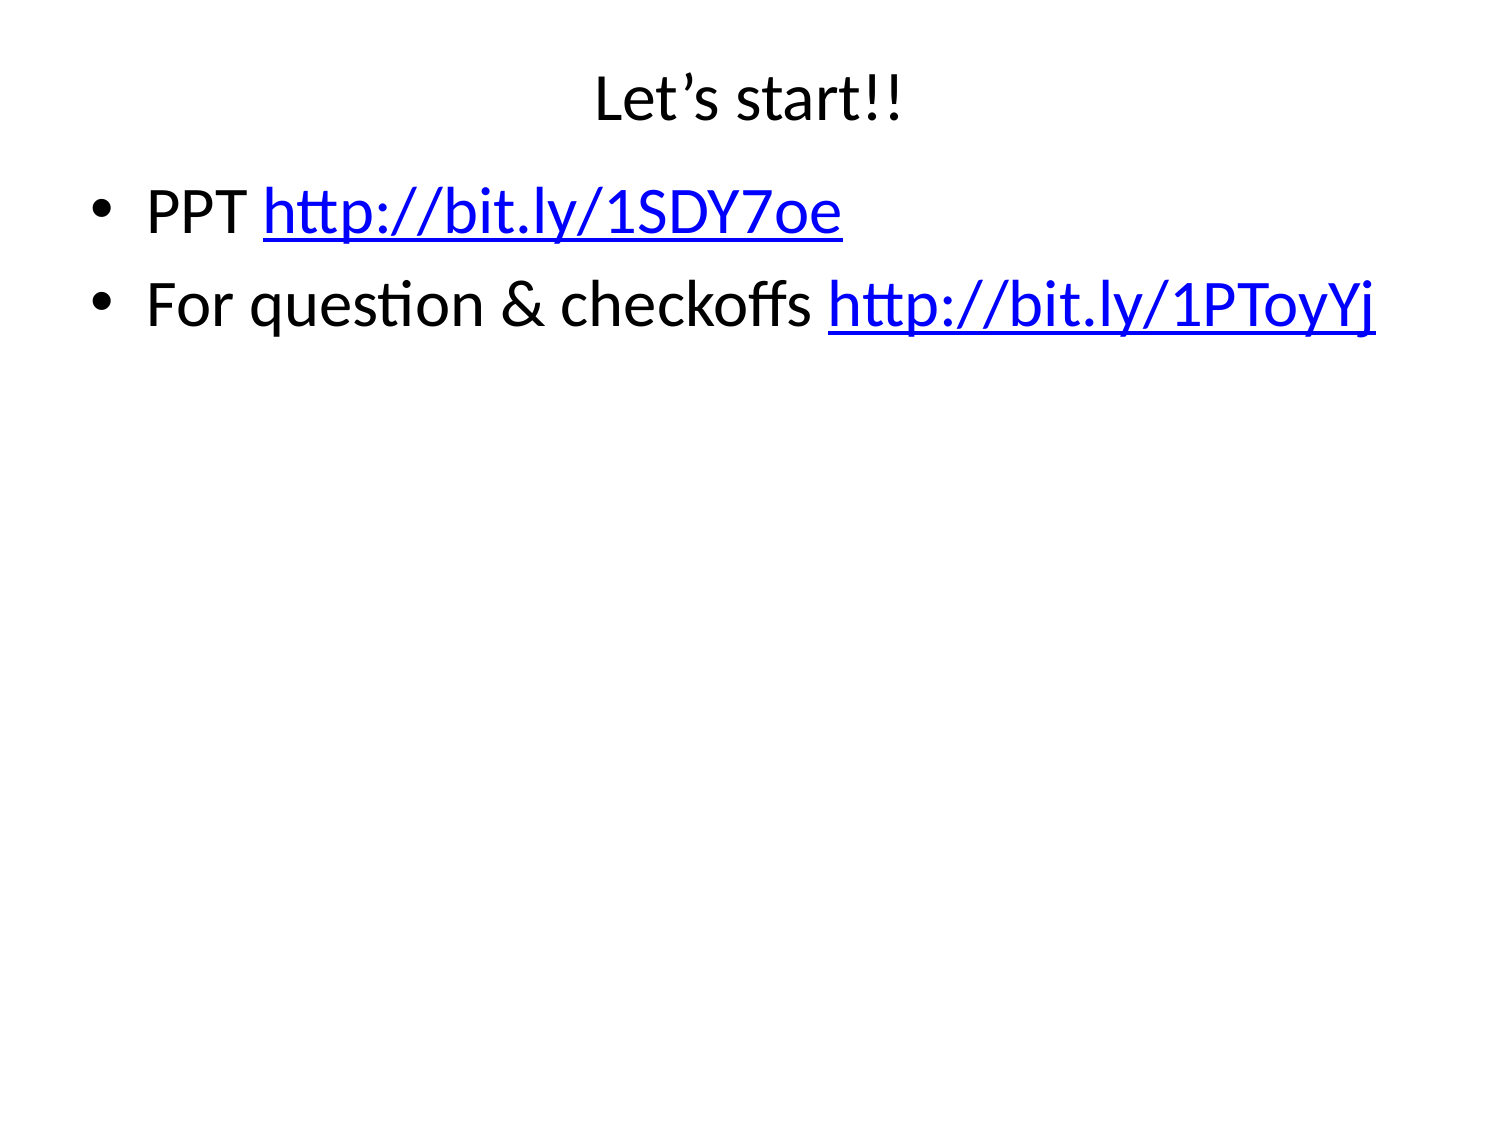

# Let’s start!!
PPT http://bit.ly/1SDY7oe
For question & checkoffs http://bit.ly/1PToyYj